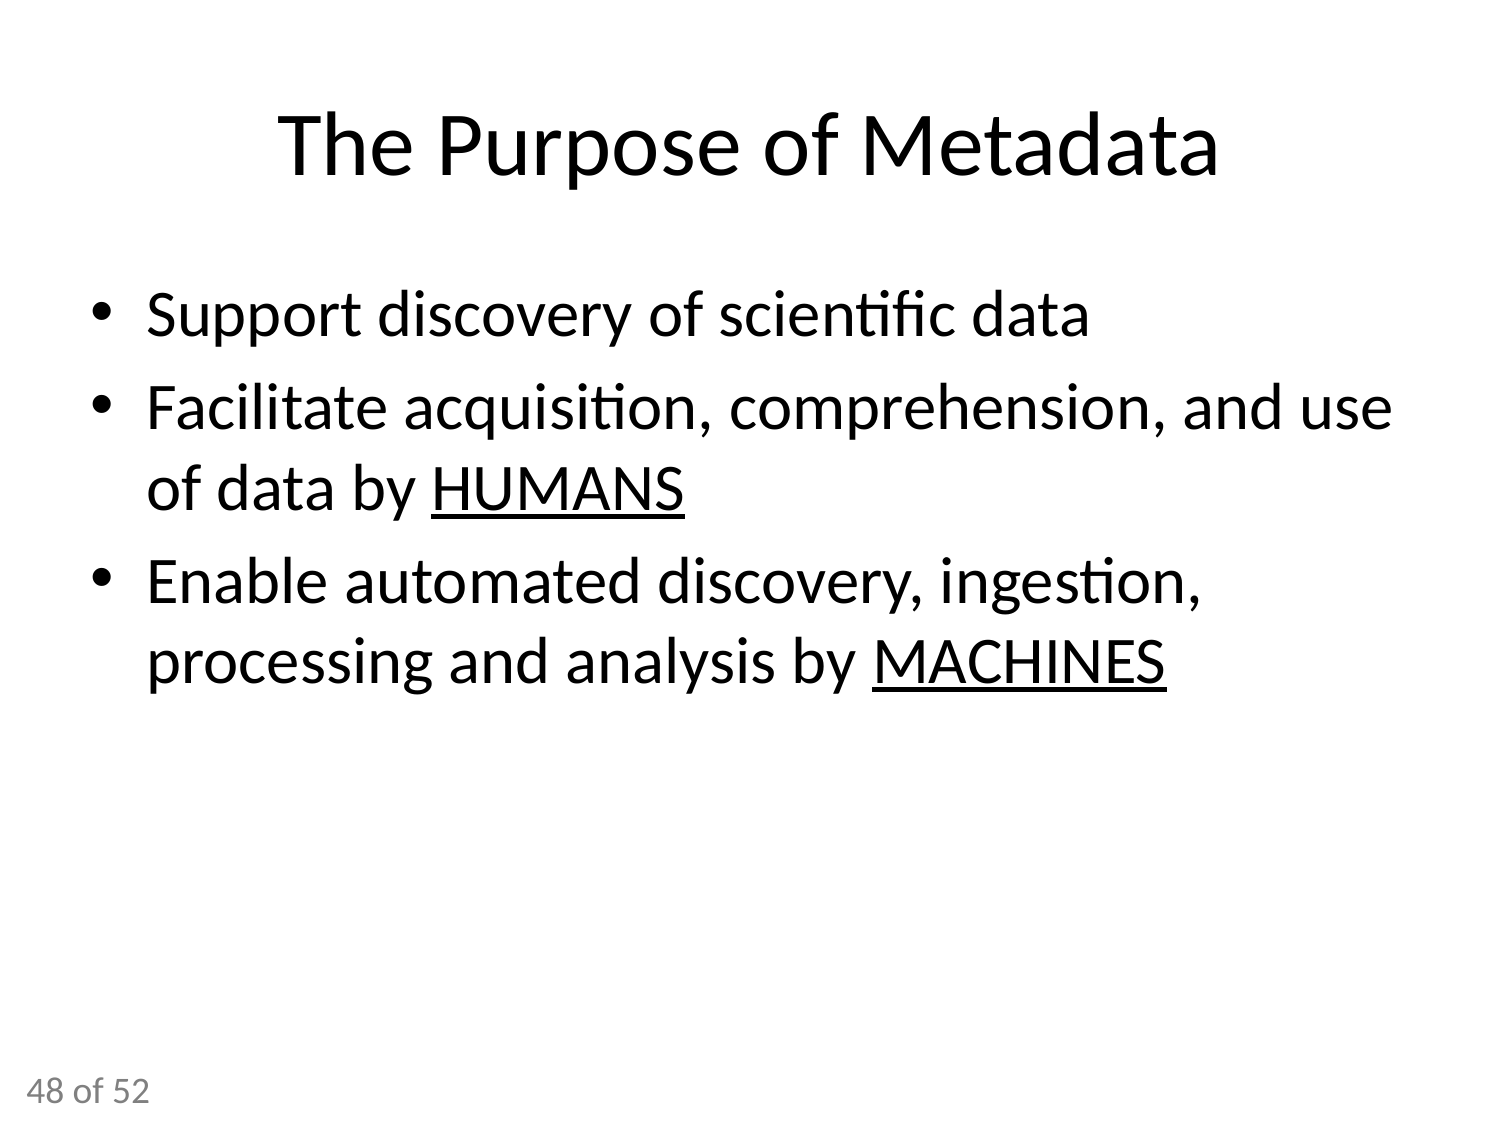

# The Purpose of Metadata
Support discovery of scientific data
Facilitate acquisition, comprehension, and use of data by HUMANS
Enable automated discovery, ingestion, processing and analysis by MACHINES